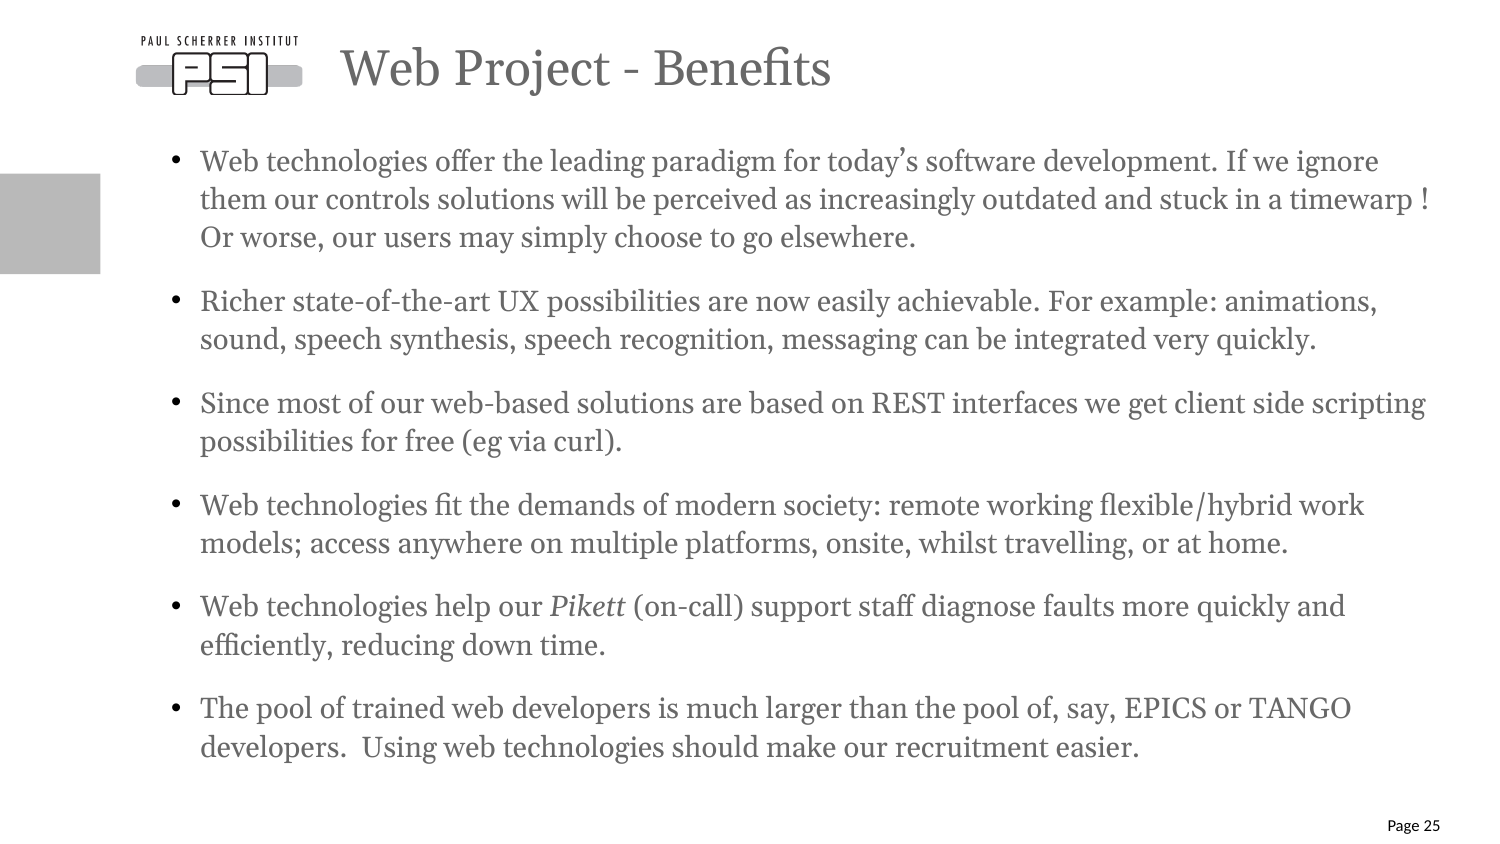

# Web Project - Benefits
Web technologies offer the leading paradigm for today’s software development. If we ignore them our controls solutions will be perceived as increasingly outdated and stuck in a timewarp !  Or worse, our users may simply choose to go elsewhere.
Richer state-of-the-art UX possibilities are now easily achievable. For example: animations, sound, speech synthesis, speech recognition, messaging can be integrated very quickly.
Since most of our web-based solutions are based on REST interfaces we get client side scripting possibilities for free (eg via curl).
Web technologies fit the demands of modern society: remote working flexible/hybrid work models; access anywhere on multiple platforms, onsite, whilst travelling, or at home.
Web technologies help our Pikett (on-call) support staff diagnose faults more quickly and efficiently, reducing down time.
The pool of trained web developers is much larger than the pool of, say, EPICS or TANGO developers.  Using web technologies should make our recruitment easier.

Page 25